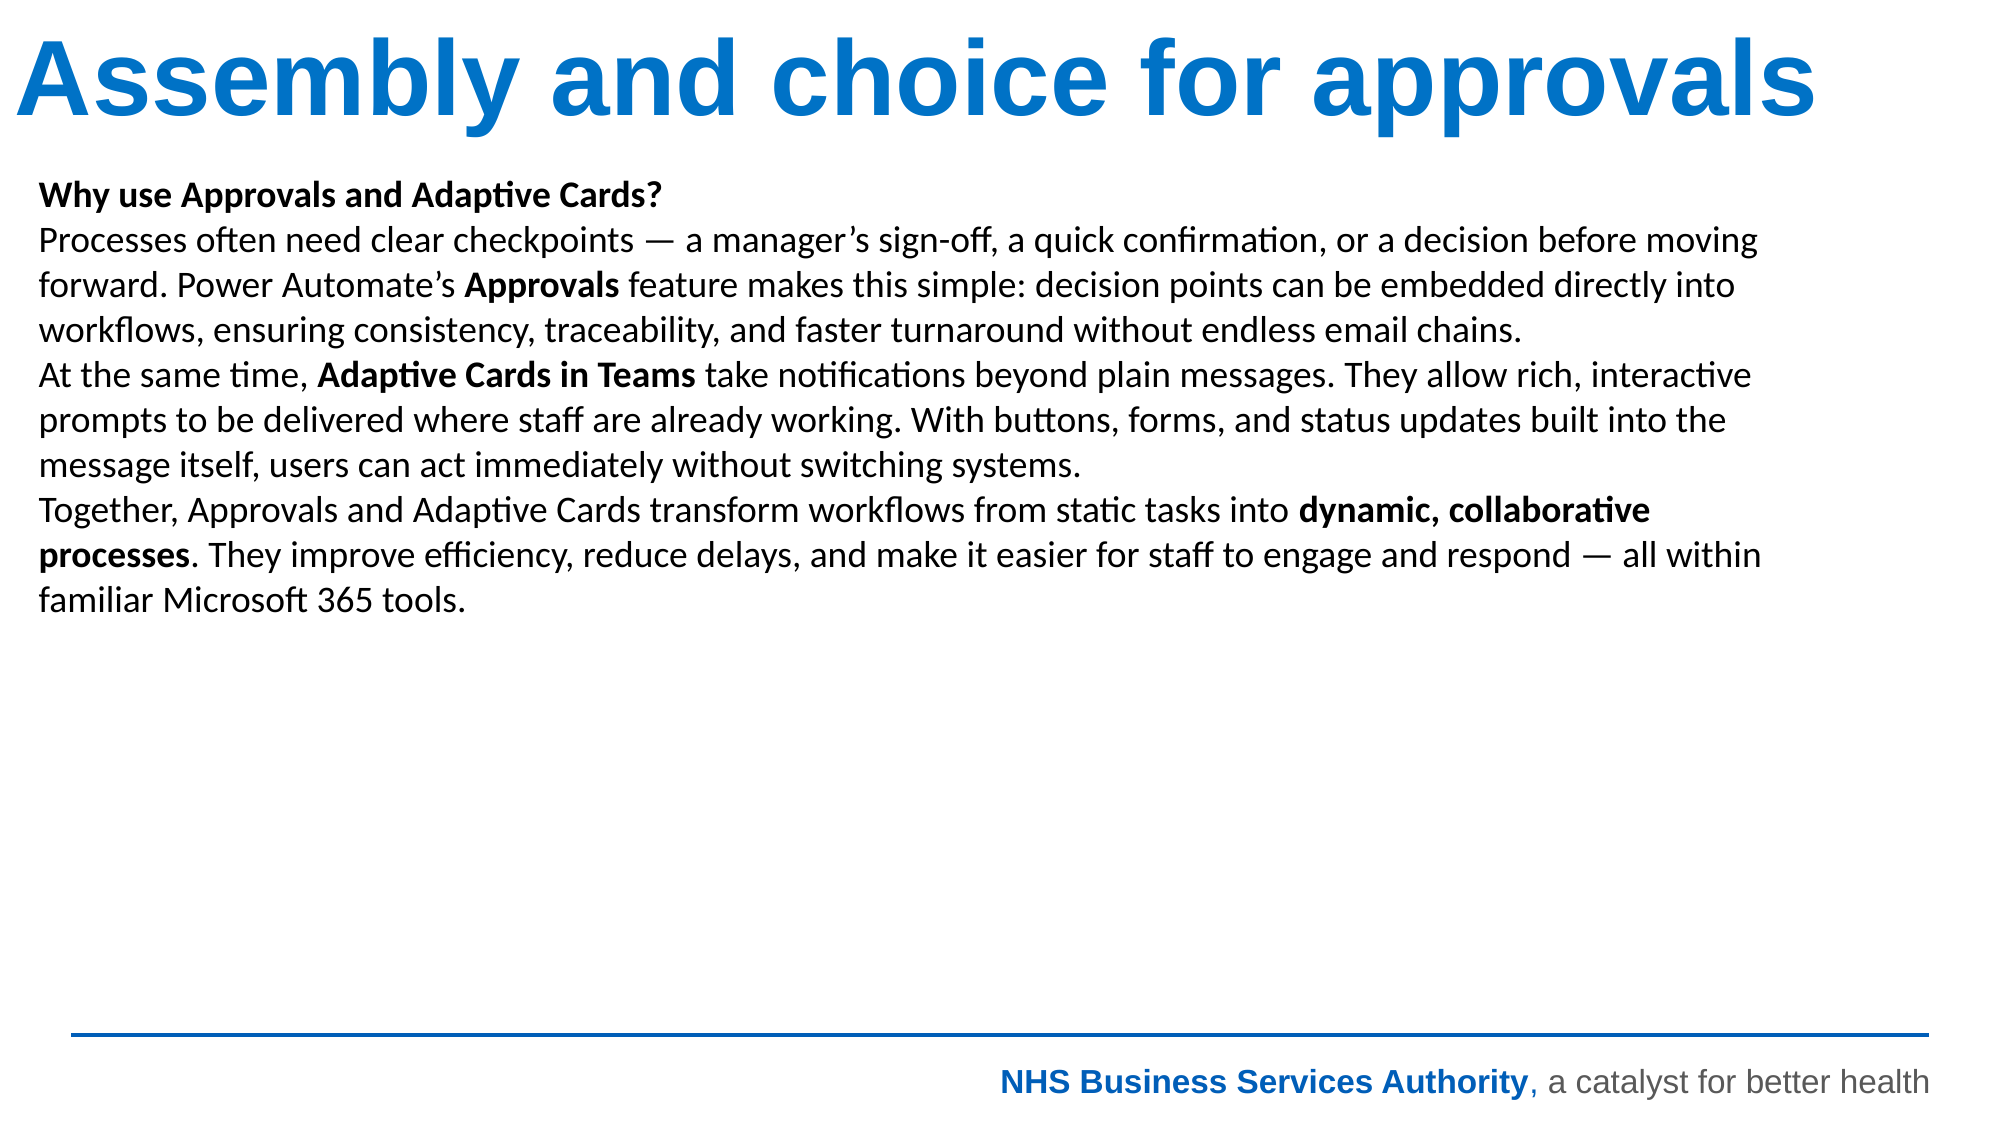

Assembly and choice for approvals

Why use Approvals and Adaptive Cards?
Processes often need clear checkpoints — a manager’s sign-off, a quick confirmation, or a decision before moving forward. Power Automate’s Approvals feature makes this simple: decision points can be embedded directly into workflows, ensuring consistency, traceability, and faster turnaround without endless email chains.
At the same time, Adaptive Cards in Teams take notifications beyond plain messages. They allow rich, interactive prompts to be delivered where staff are already working. With buttons, forms, and status updates built into the message itself, users can act immediately without switching systems.
Together, Approvals and Adaptive Cards transform workflows from static tasks into dynamic, collaborative processes. They improve efficiency, reduce delays, and make it easier for staff to engage and respond — all within familiar Microsoft 365 tools.